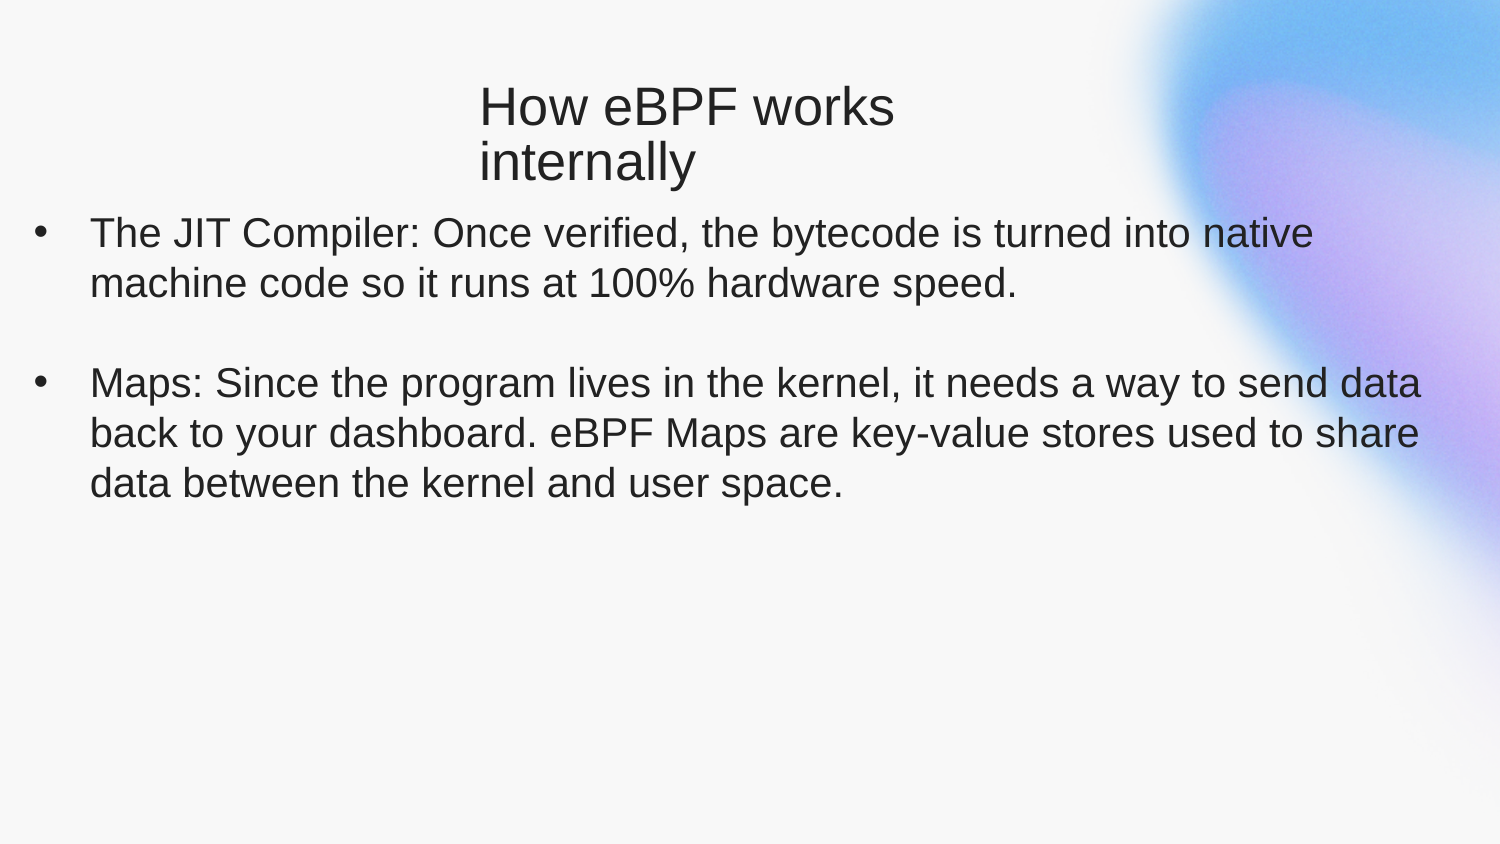

# How eBPF works internally
The JIT Compiler: Once verified, the bytecode is turned into native machine code so it runs at 100% hardware speed.

Maps: Since the program lives in the kernel, it needs a way to send data back to your dashboard. eBPF Maps are key-value stores used to share data between the kernel and user space.